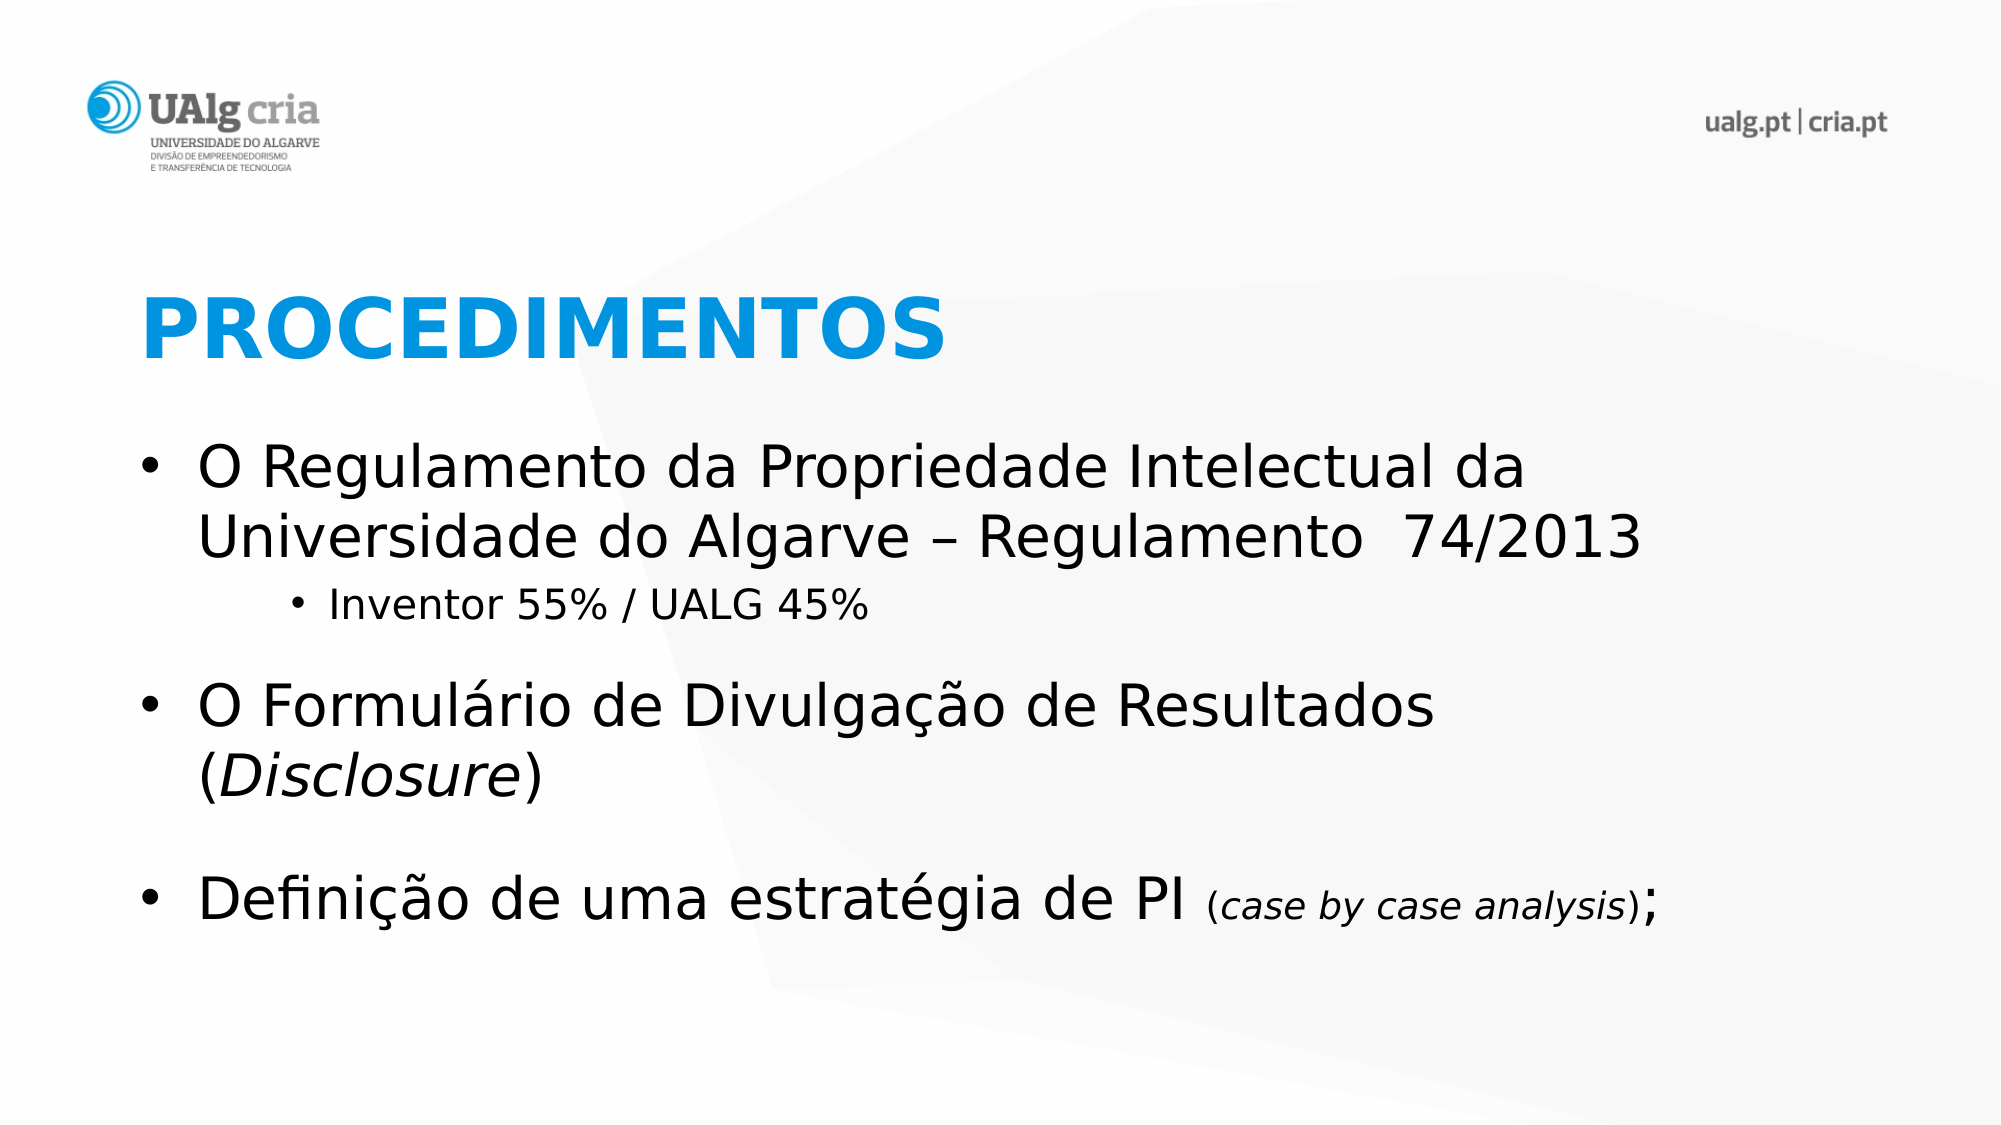

# PROCEDIMENTOS
O Regulamento da Propriedade Intelectual da Universidade do Algarve – Regulamento  74/2013
Inventor 55% / UALG 45%

O Formulário de Divulgação de Resultados (Disclosure)

Definição de uma estratégia de PI (case by case analysis);